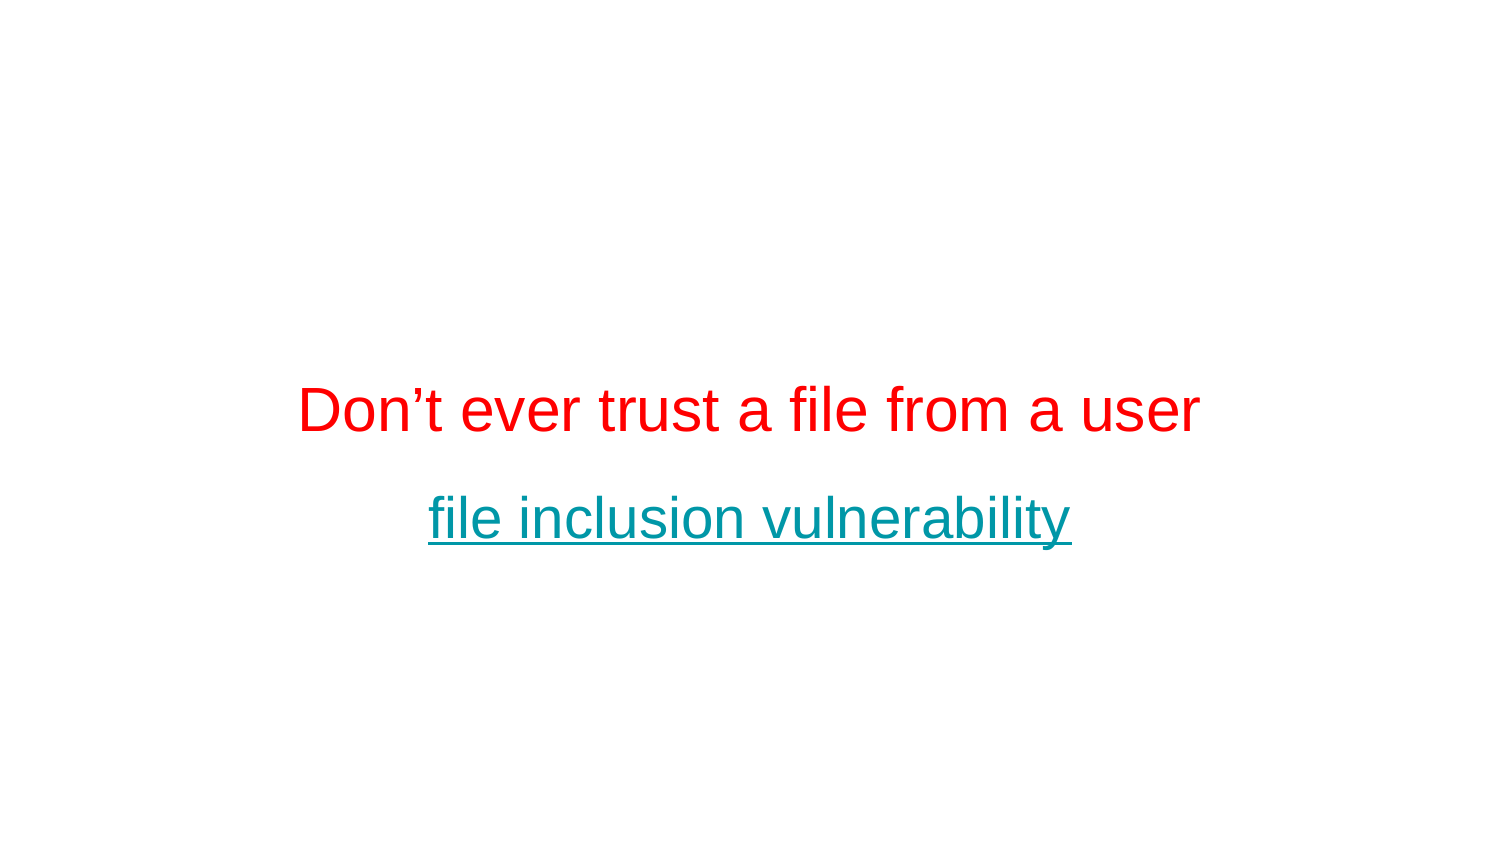

# Don’t ever trust a file from a user
file inclusion vulnerability